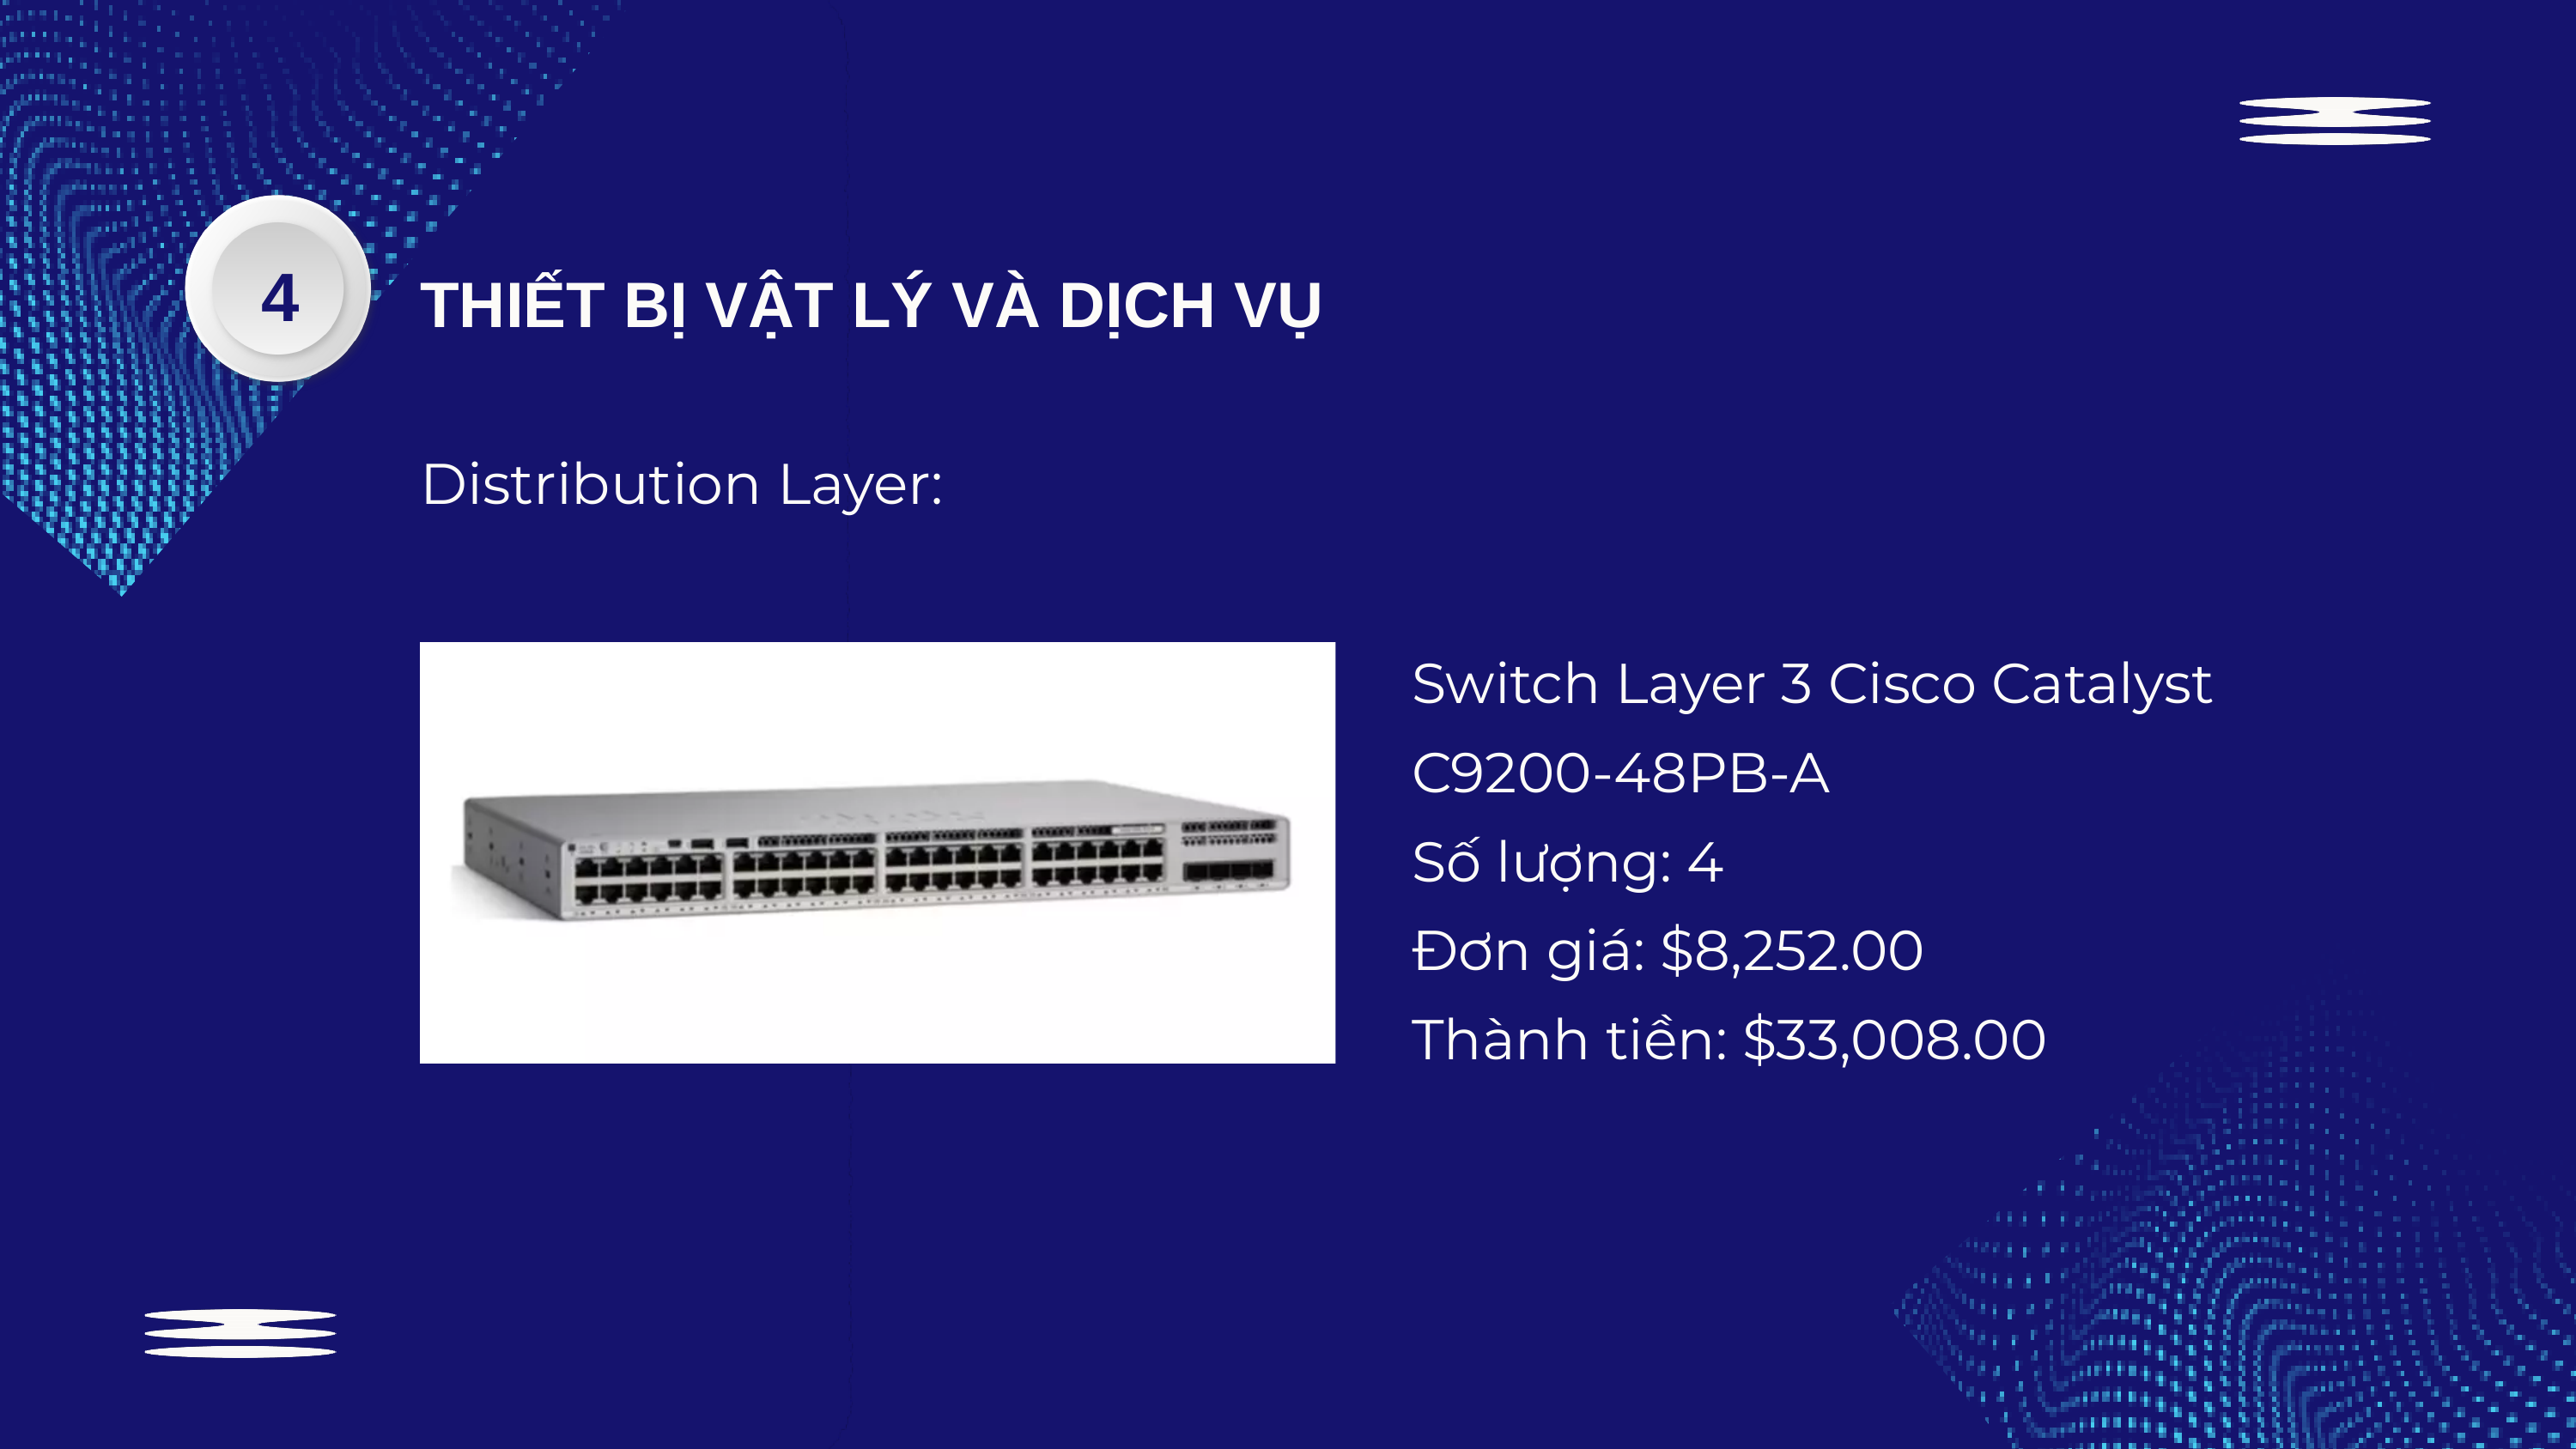

4
THIẾT BỊ VẬT LÝ VÀ DỊCH VỤ
Distribution Layer:
Switch Layer 3 Cisco Catalyst C9200-48PB-A
Số lượng: 4
Đơn giá: $8,252.00
Thành tiền: $33,008.00